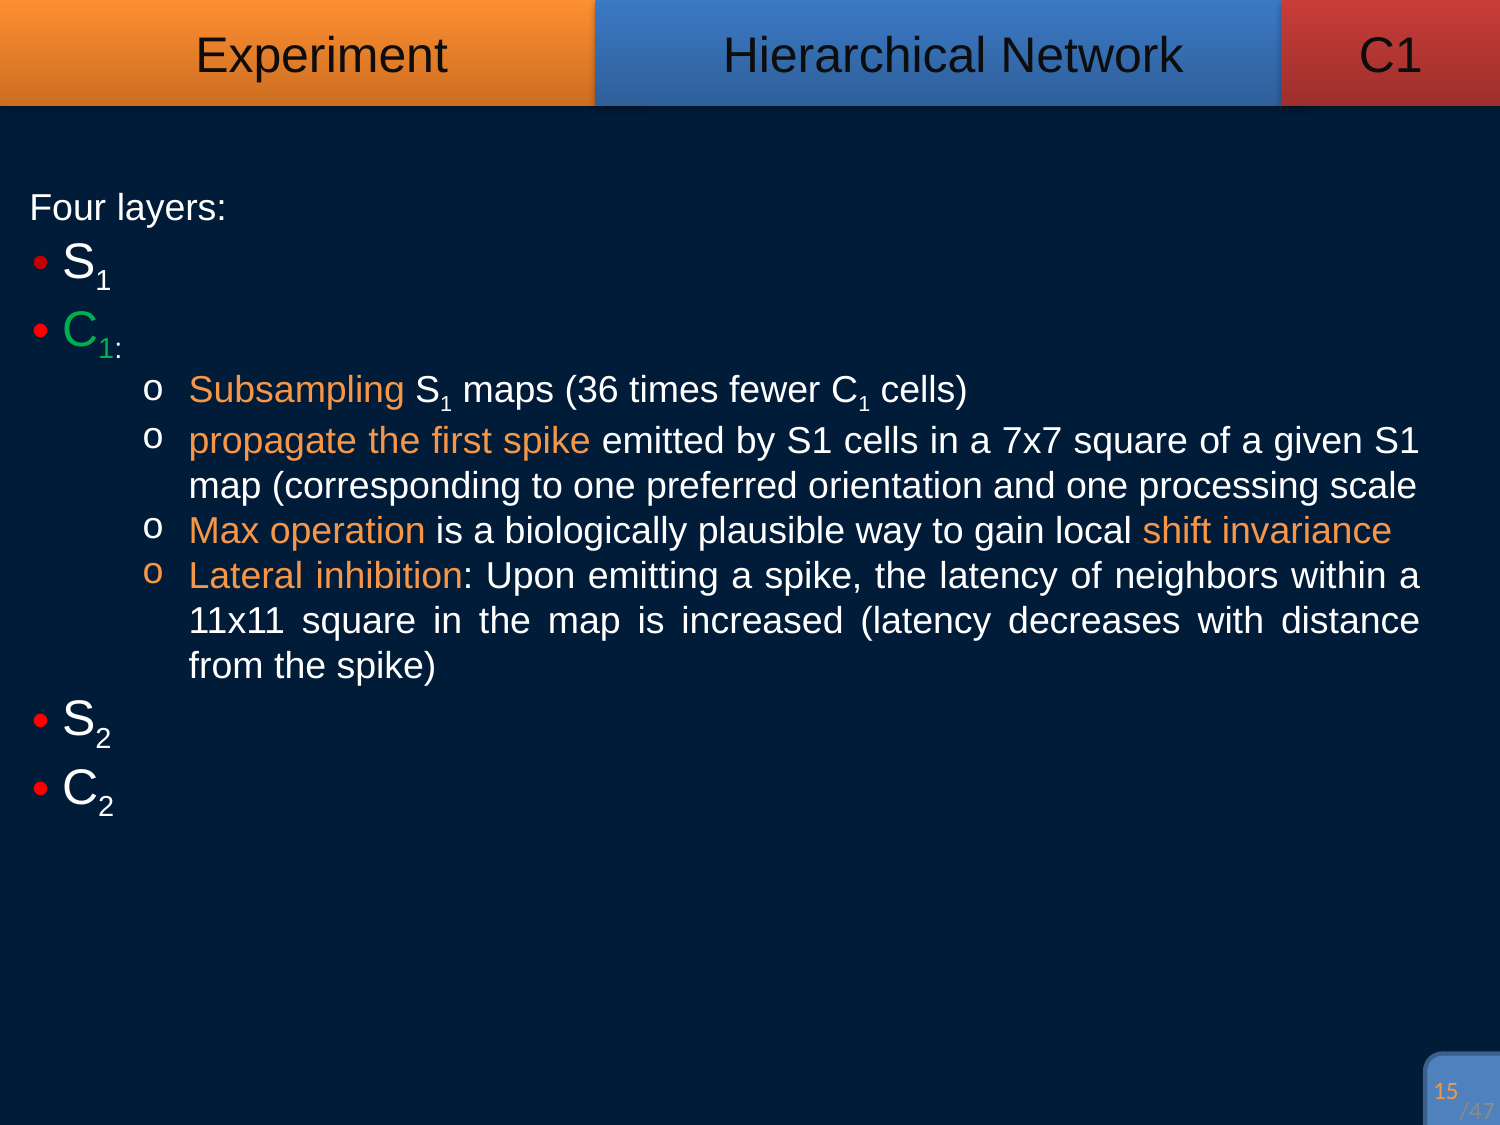

Experiment
C1
Hierarchical Network
Four layers:
‌S1
‌C1:
‌Subsampling S1 maps (36 times fewer C1 cells)
‌propagate the first spike emitted by S1 cells in a 7x7 square of a given S1 map (corresponding to one preferred orientation and one processing scale
‌Max operation is a biologically plausible way to gain local shift invariance
Lateral inhibition: Upon emitting a spike, the latency of neighbors within a 11x11 square in the map is increased (latency decreases with distance from the spike)
‌S2
‌C2
15
/47